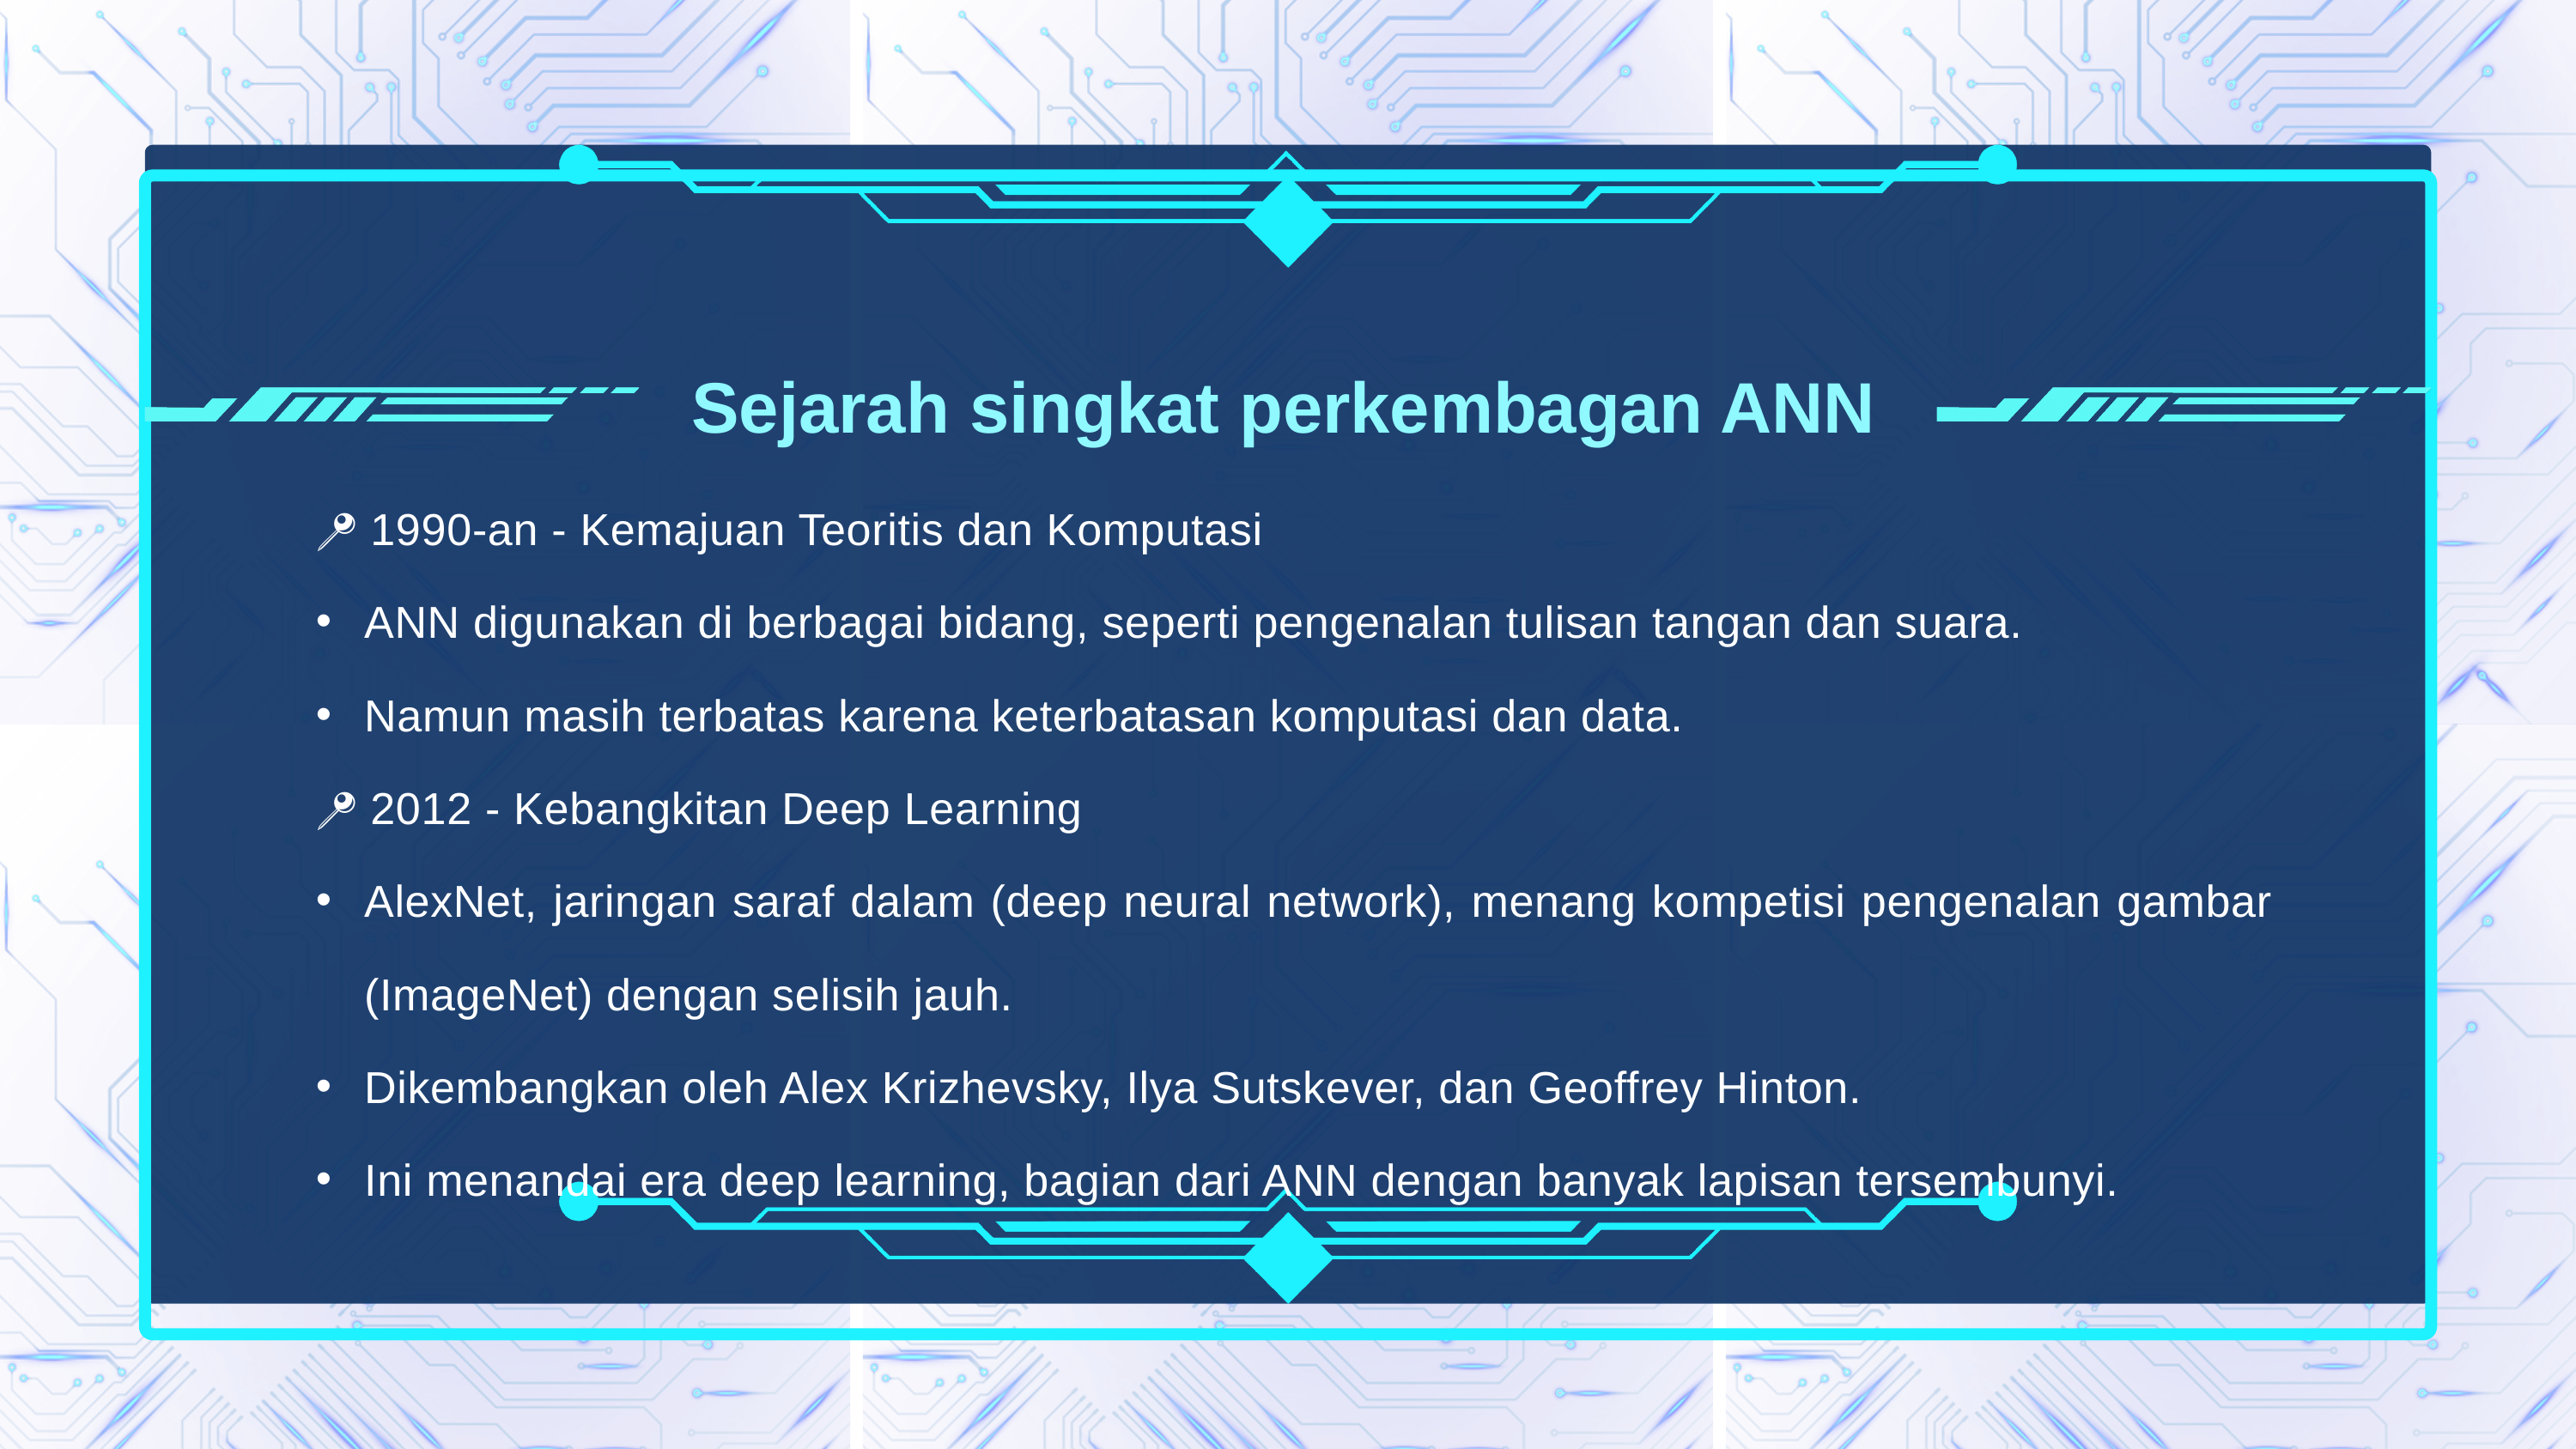

Sejarah singkat perkembagan ANN

📍 1990-an - Kemajuan Teoritis dan Komputasi
ANN digunakan di berbagai bidang, seperti pengenalan tulisan tangan dan suara.
Namun masih terbatas karena keterbatasan komputasi dan data.
📍 2012 - Kebangkitan Deep Learning
AlexNet, jaringan saraf dalam (deep neural network), menang kompetisi pengenalan gambar (ImageNet) dengan selisih jauh.
Dikembangkan oleh Alex Krizhevsky, Ilya Sutskever, dan Geoffrey Hinton.
Ini menandai era deep learning, bagian dari ANN dengan banyak lapisan tersembunyi.